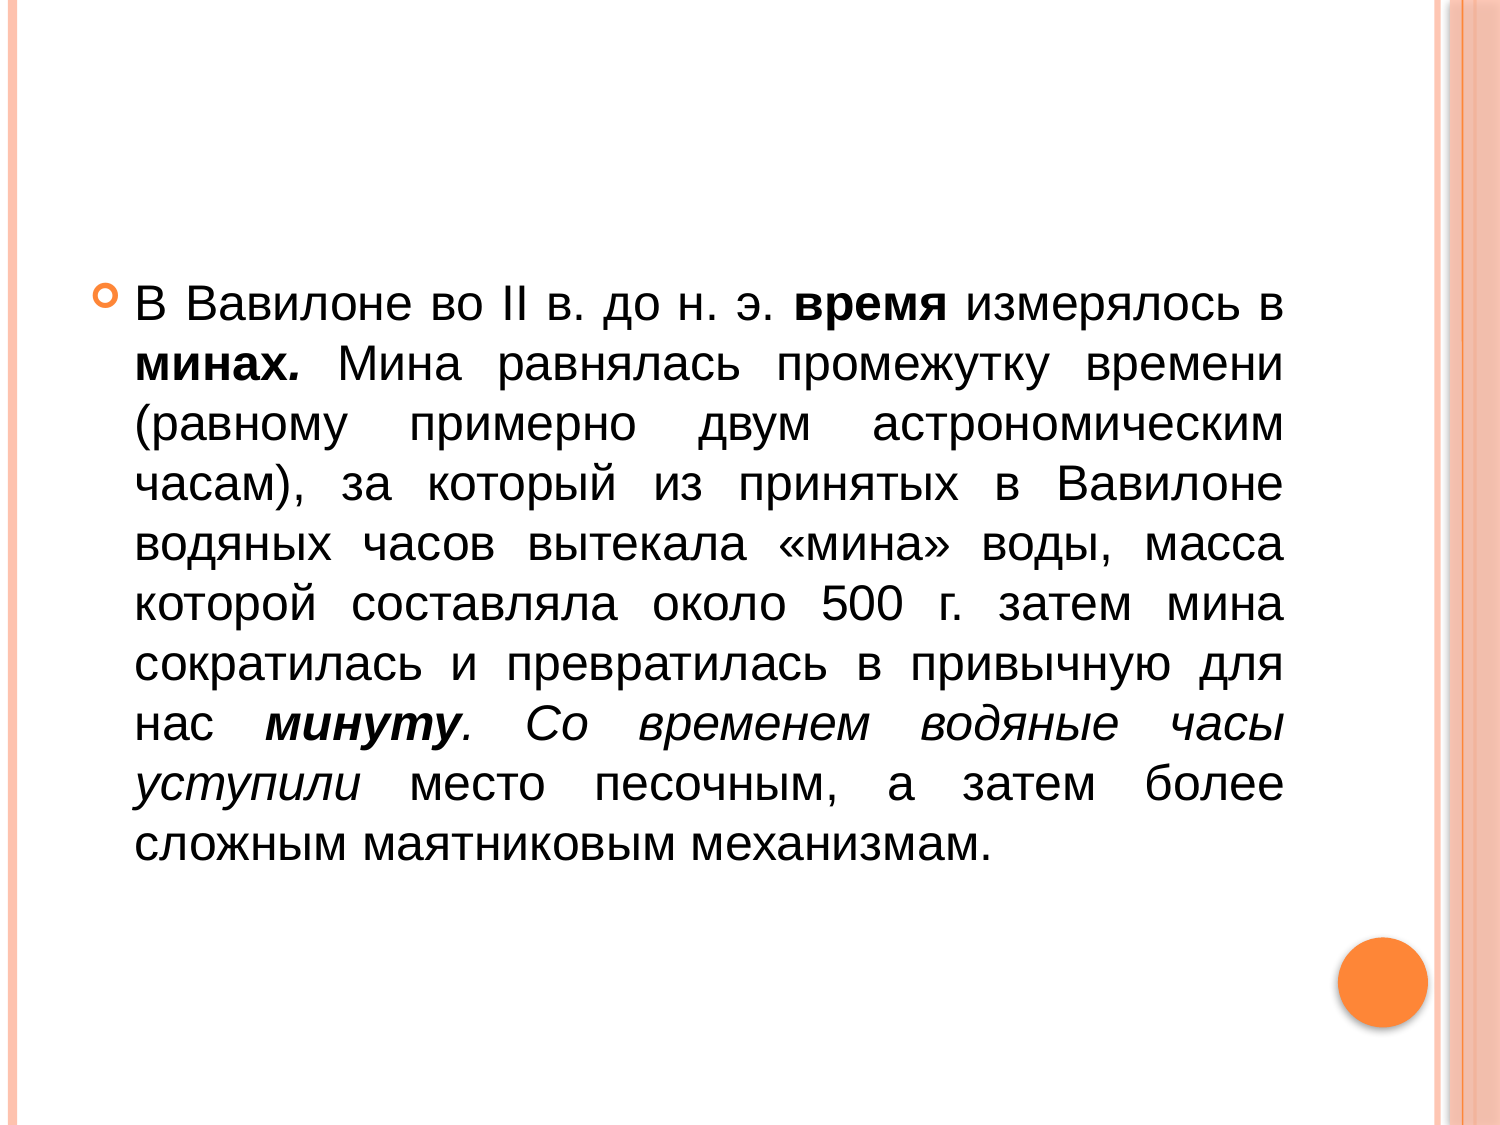

#
В Вавилоне во II в. до н. э. время измерялось в минах. Мина равнялась промежутку времени (равному примерно двум астрономическим часам), за который из принятых в Вавилоне водяных часов вытекала «мина» воды, масса которой составляла около 500 г. затем мина сократилась и превратилась в привычную для нас минуту. Со временем водяные часы уступили место песочным, а затем более сложным маятниковым механизмам.